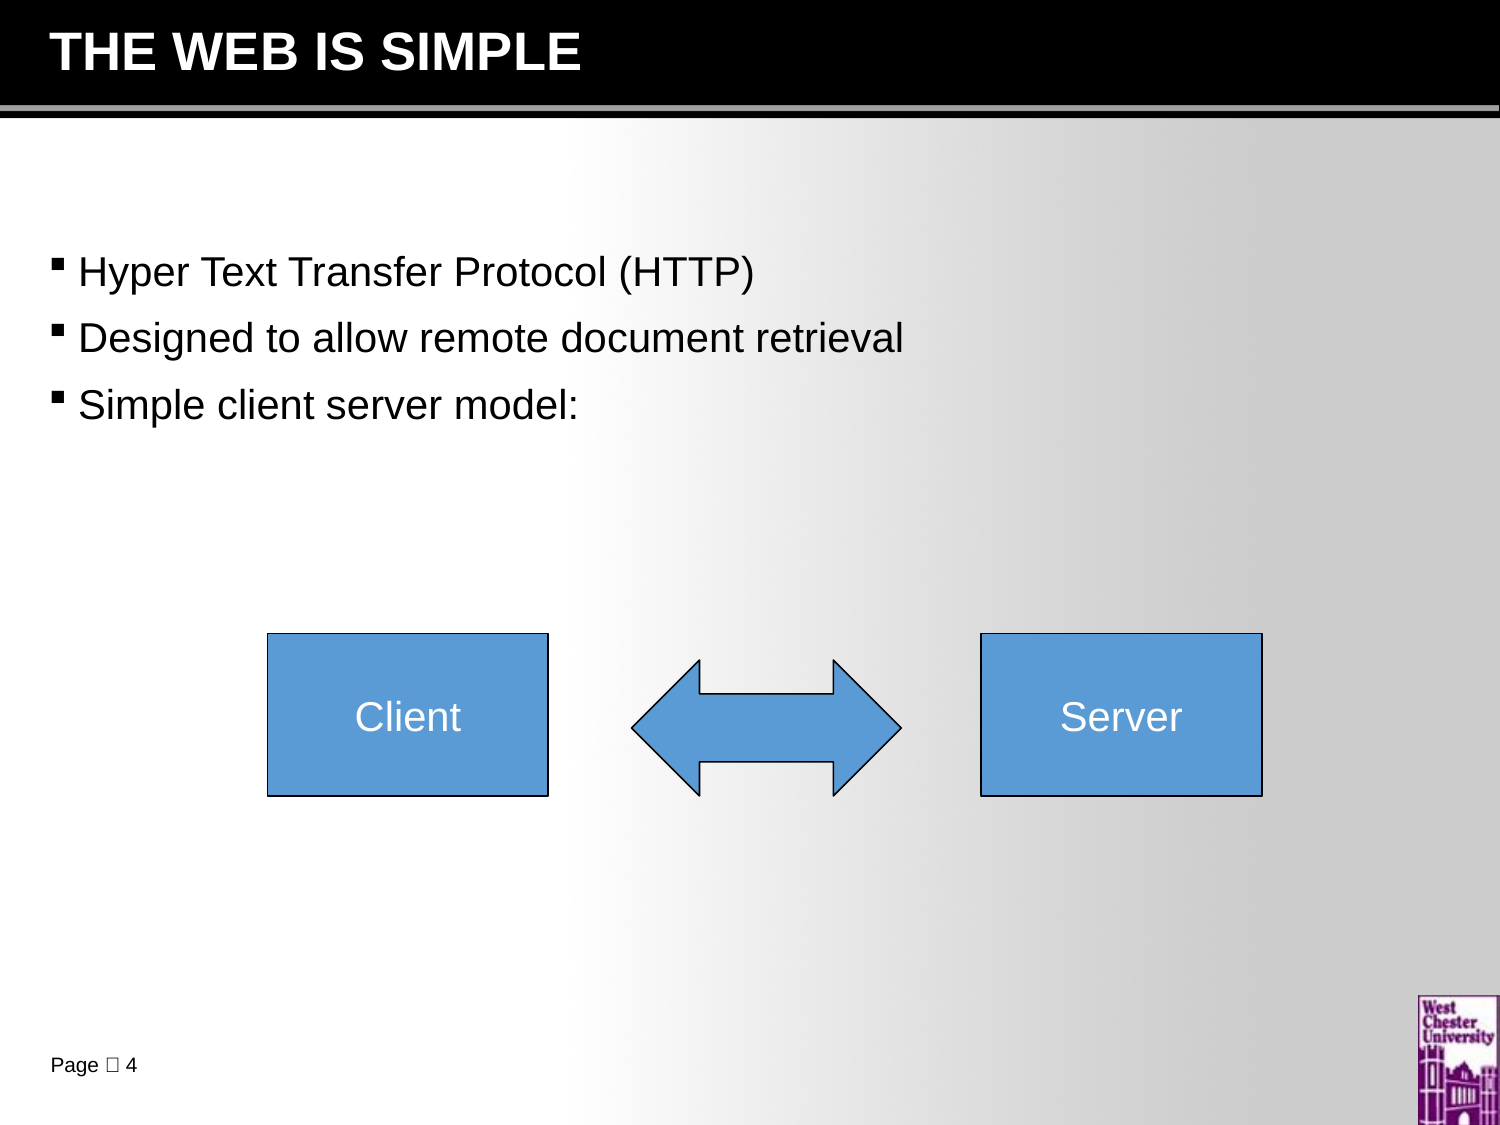

# THE WEB IS SIMPLE
Hyper Text Transfer Protocol (HTTP)
Designed to allow remote document retrieval
Simple client server model:

Client
Server